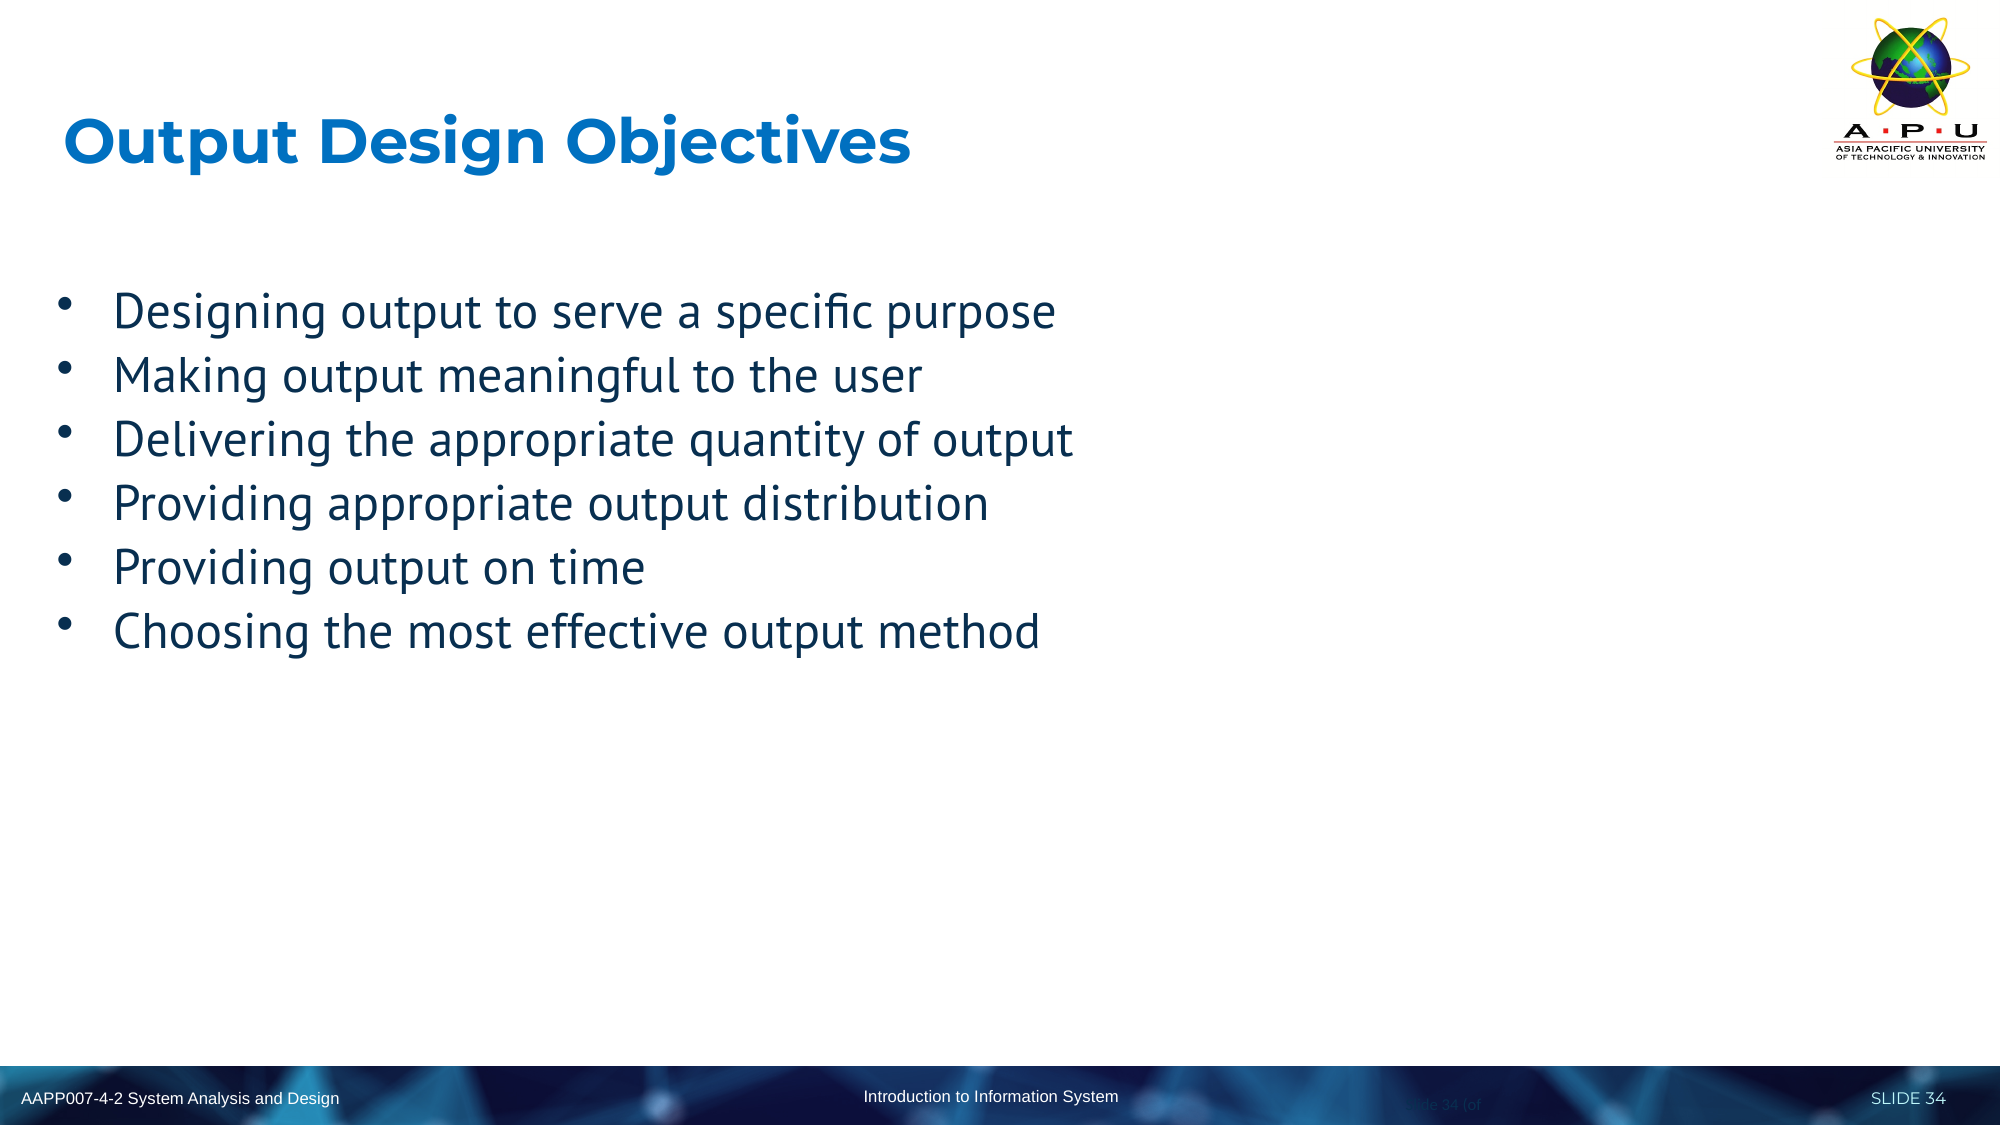

# Output Design Objectives
Designing output to serve a specific purpose
Making output meaningful to the user
Delivering the appropriate quantity of output
Providing appropriate output distribution
Providing output on time
Choosing the most effective output method
Slide 34 (of